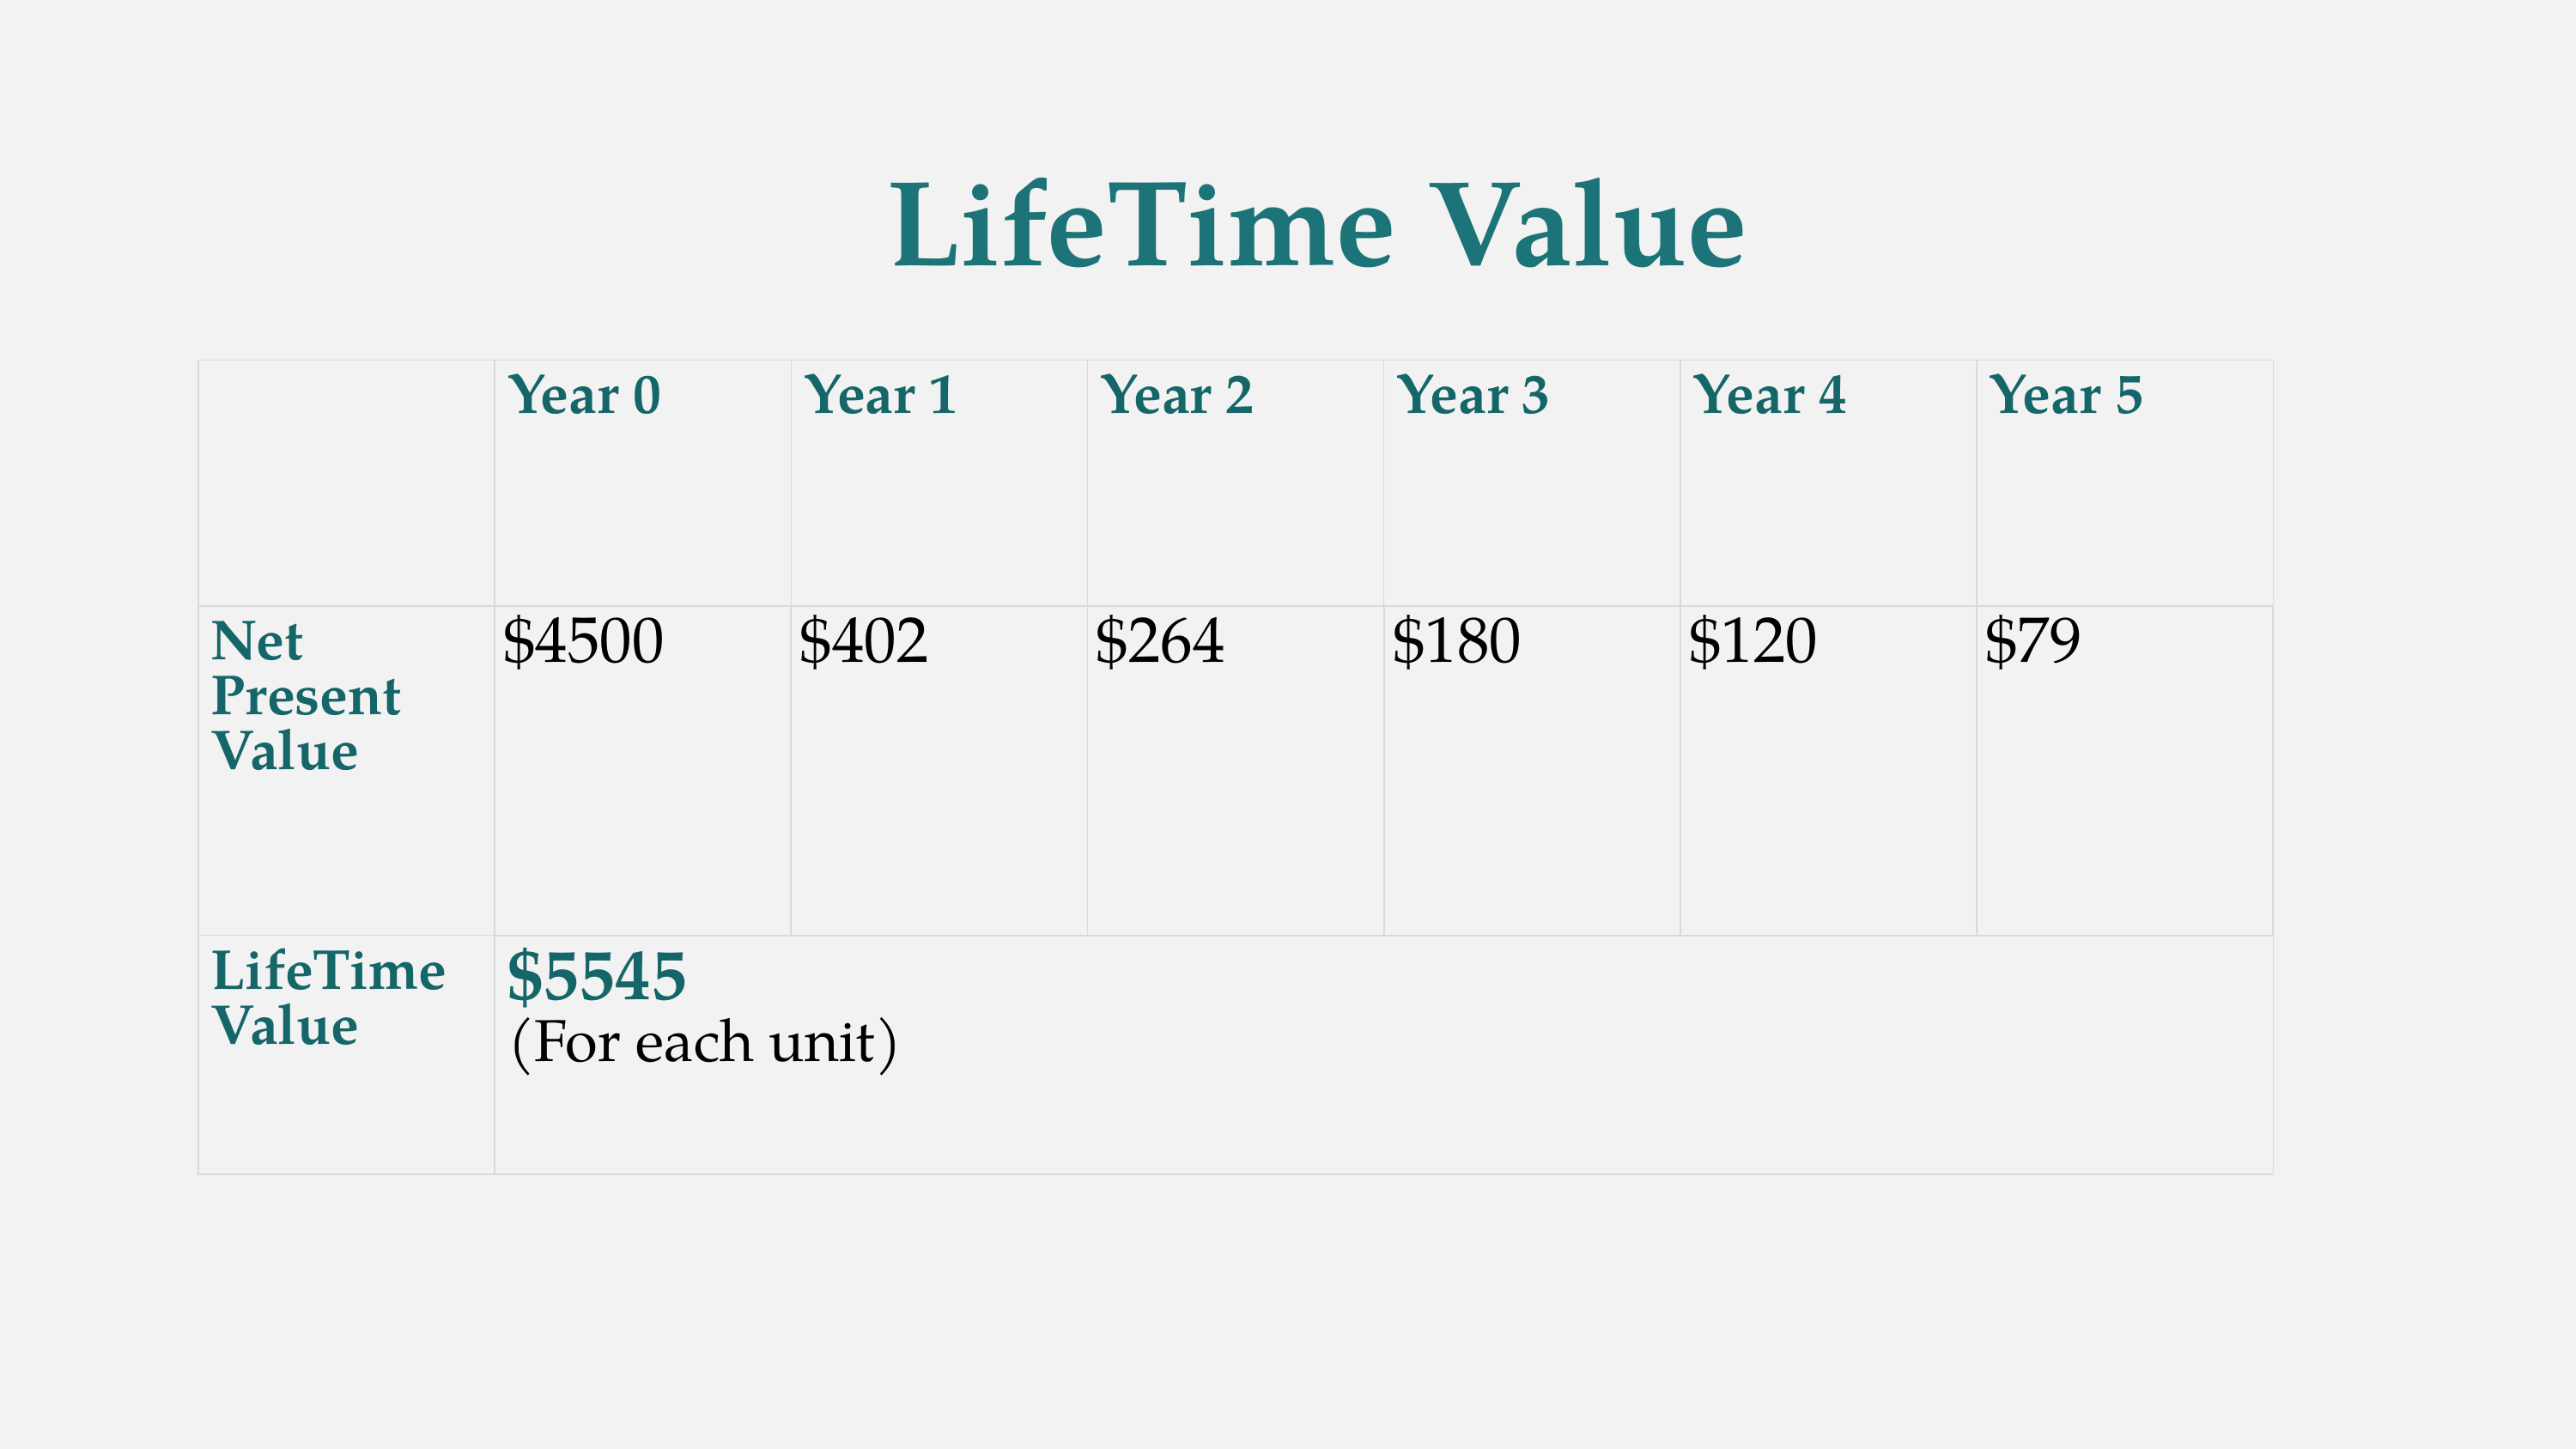

LifeTime Value
|  | Year 0 | Year 1 | Year 2 | Year 3 | Year 4 | Year 5 |
| --- | --- | --- | --- | --- | --- | --- |
| Net Present Value | $4500 | $402 | $264 | $180 | $120 | $79 |
| LifeTime Value | $5545 (For each unit) |  |  |  |  |  |